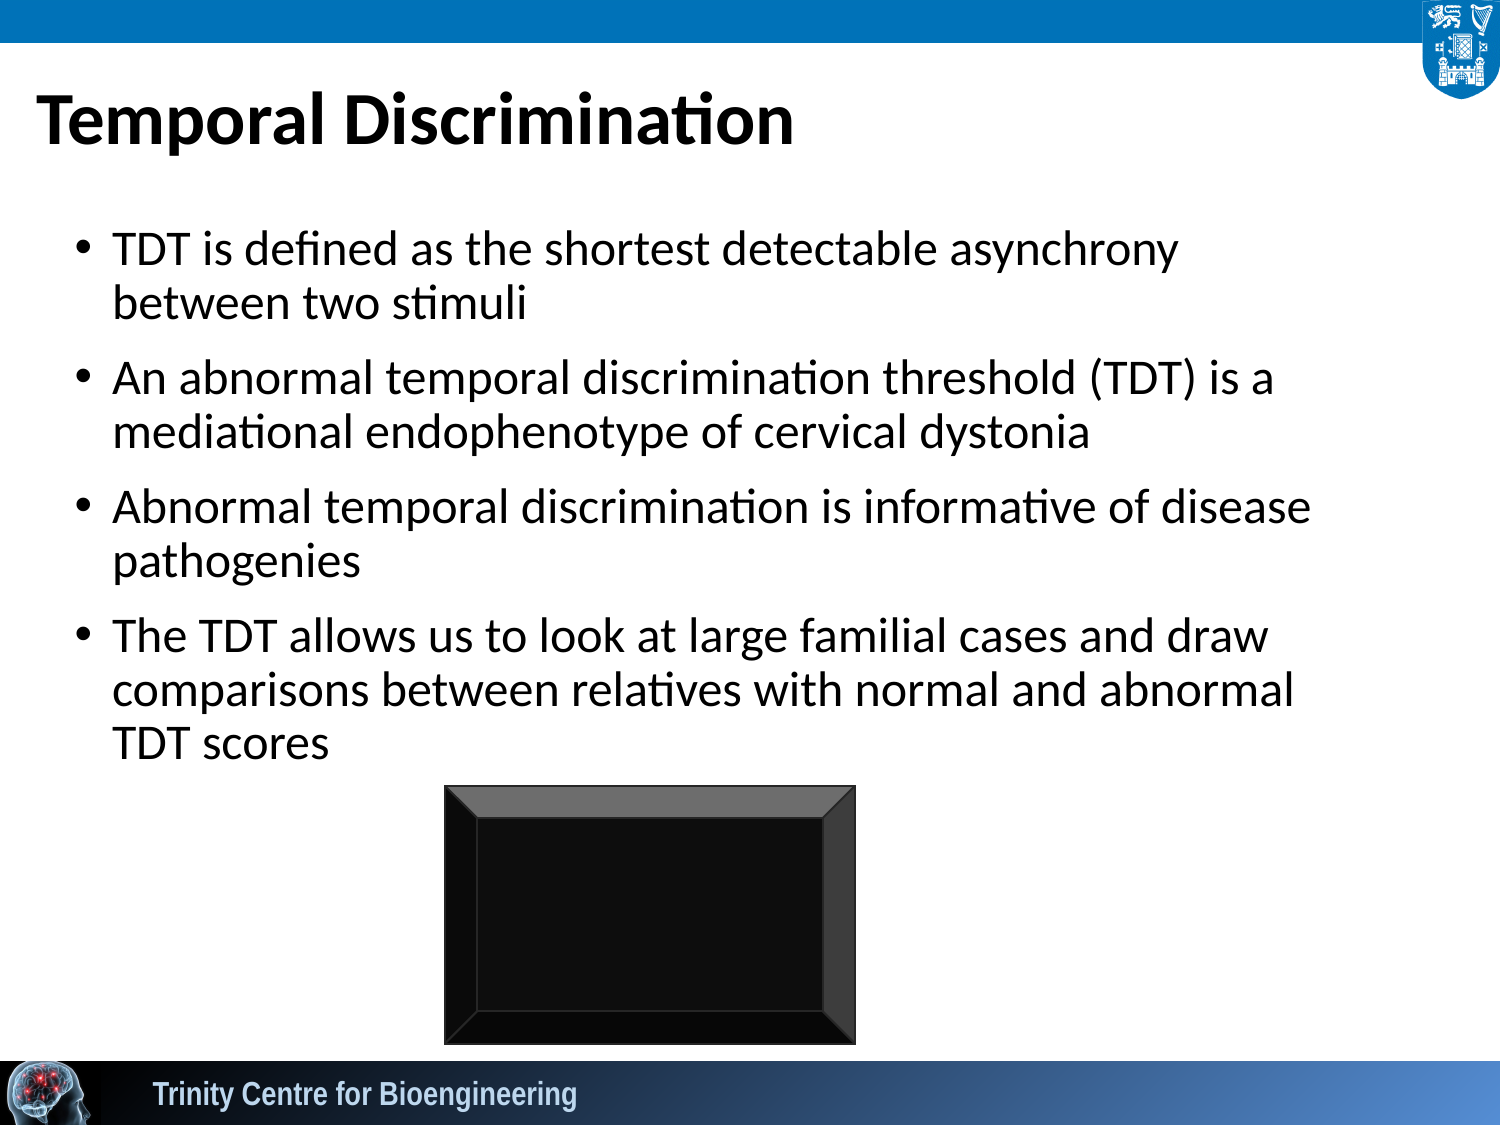

# Temporal Discrimination
TDT is defined as the shortest detectable asynchrony between two stimuli
An abnormal temporal discrimination threshold (TDT) is a mediational endophenotype of cervical dystonia
Abnormal temporal discrimination is informative of disease pathogenies
The TDT allows us to look at large familial cases and draw comparisons between relatives with normal and abnormal TDT scores